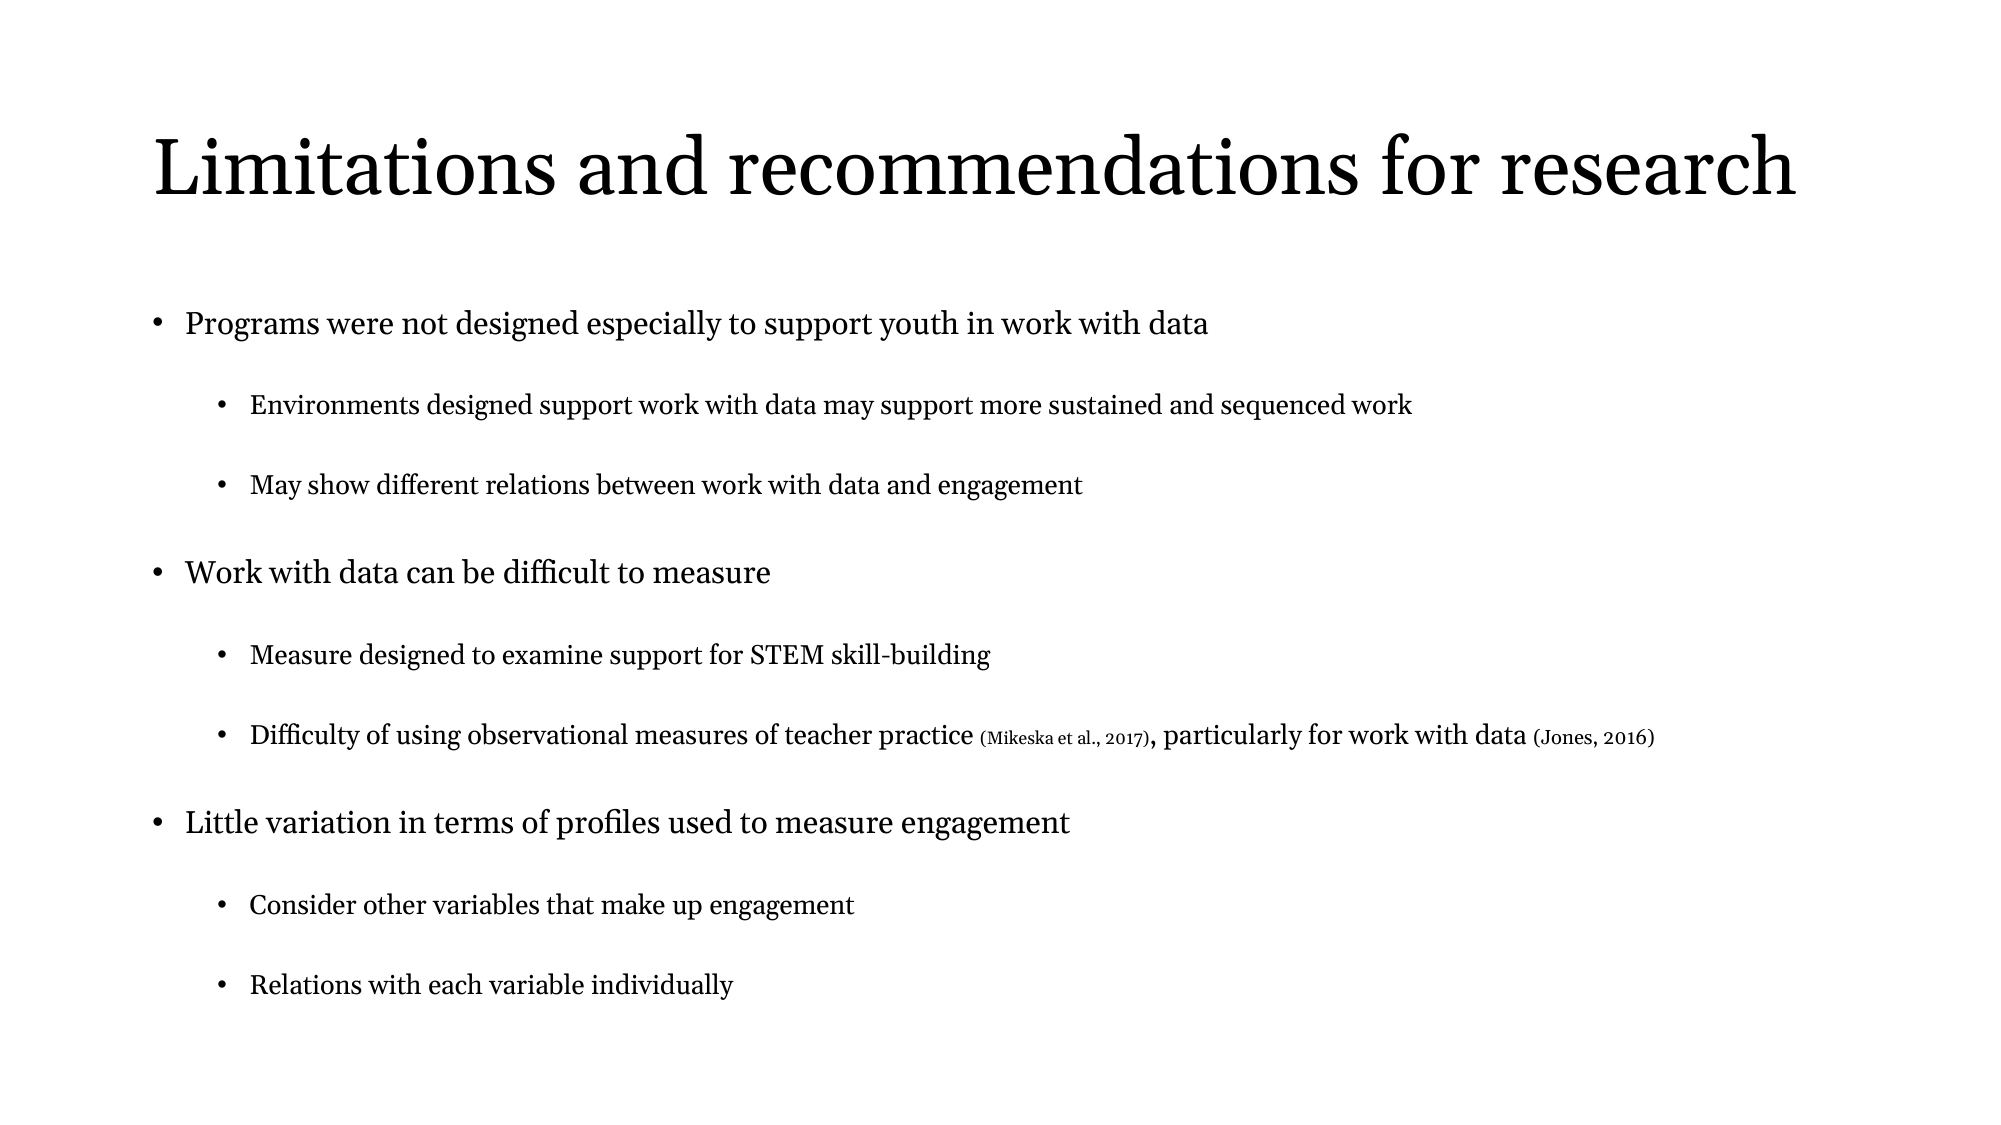

# Limitations and recommendations for research
Programs were not designed especially to support youth in work with data

Environments designed support work with data may support more sustained and sequenced work

May show different relations between work with data and engagement

Work with data can be difficult to measure

Measure designed to examine support for STEM skill-building

Difficulty of using observational measures of teacher practice (Mikeska et al., 2017), particularly for work with data (Jones, 2016)

Little variation in terms of profiles used to measure engagement

Consider other variables that make up engagement

Relations with each variable individually